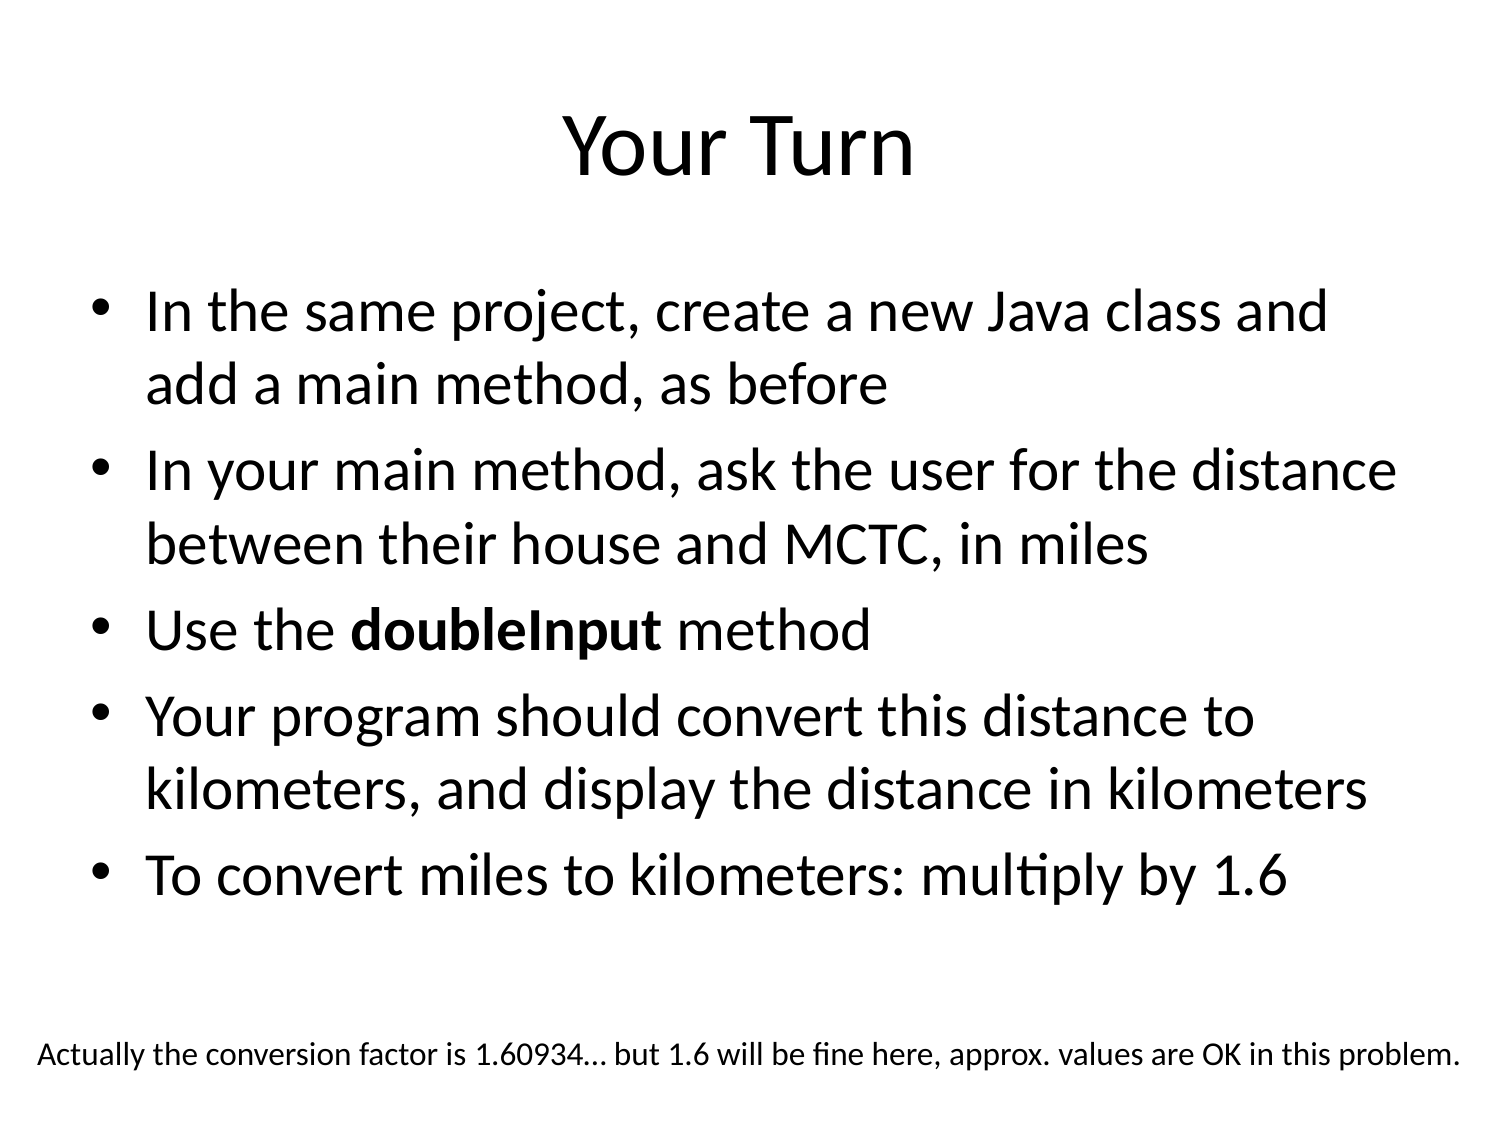

# Your Turn
In the same project, create a new Java class and add a main method, as before
In your main method, ask the user for the distance between their house and MCTC, in miles
Use the doubleInput method
Your program should convert this distance to kilometers, and display the distance in kilometers
To convert miles to kilometers: multiply by 1.6

Actually the conversion factor is 1.60934… but 1.6 will be fine here, approx. values are OK in this problem.